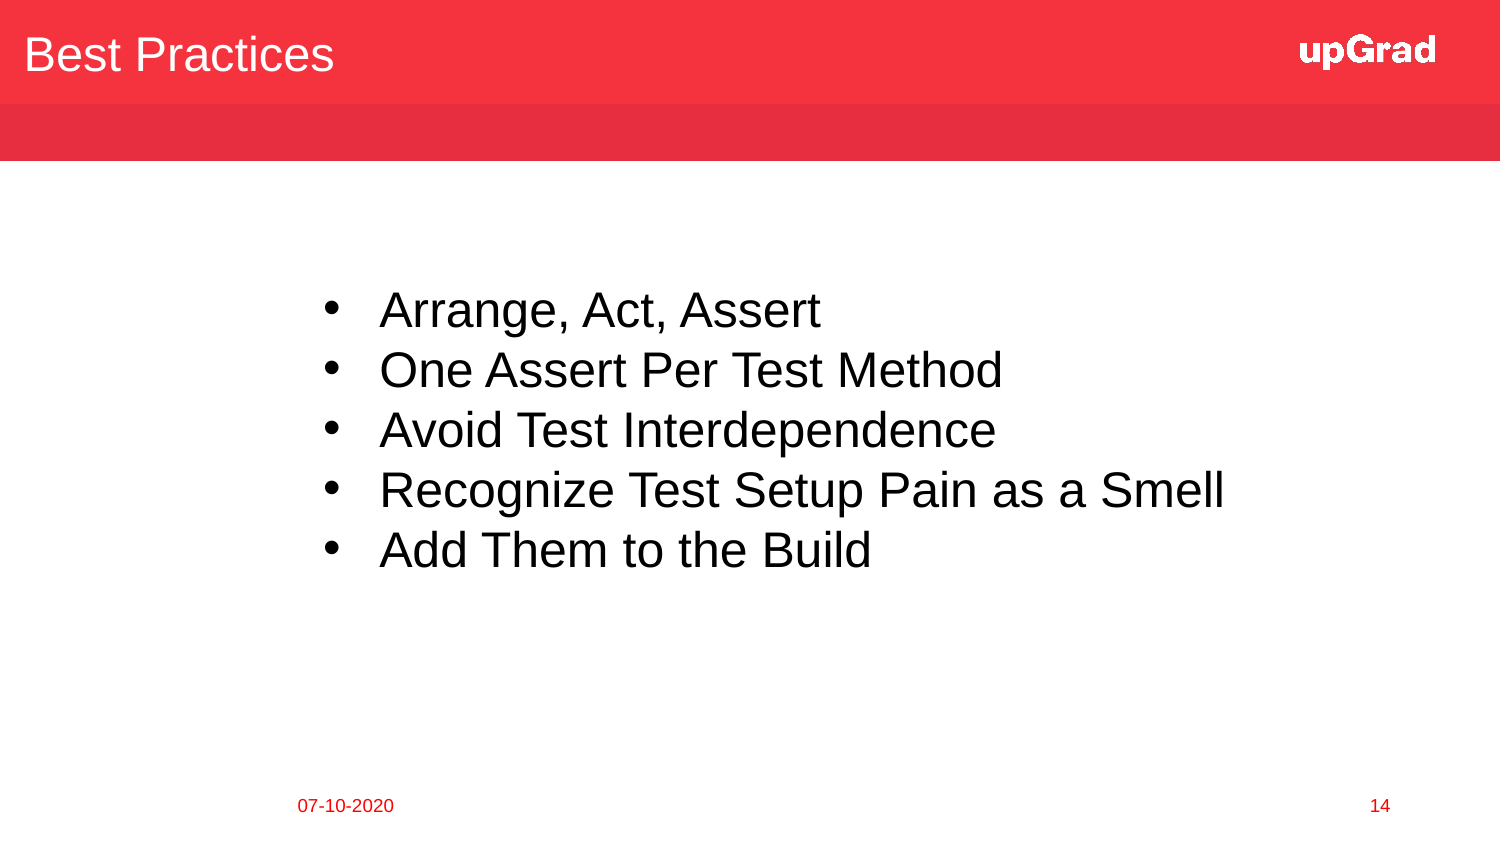

Best Practices

Arrange, Act, Assert
One Assert Per Test Method
Avoid Test Interdependence
Recognize Test Setup Pain as a Smell
Add Them to the Build

14
07-10-2020